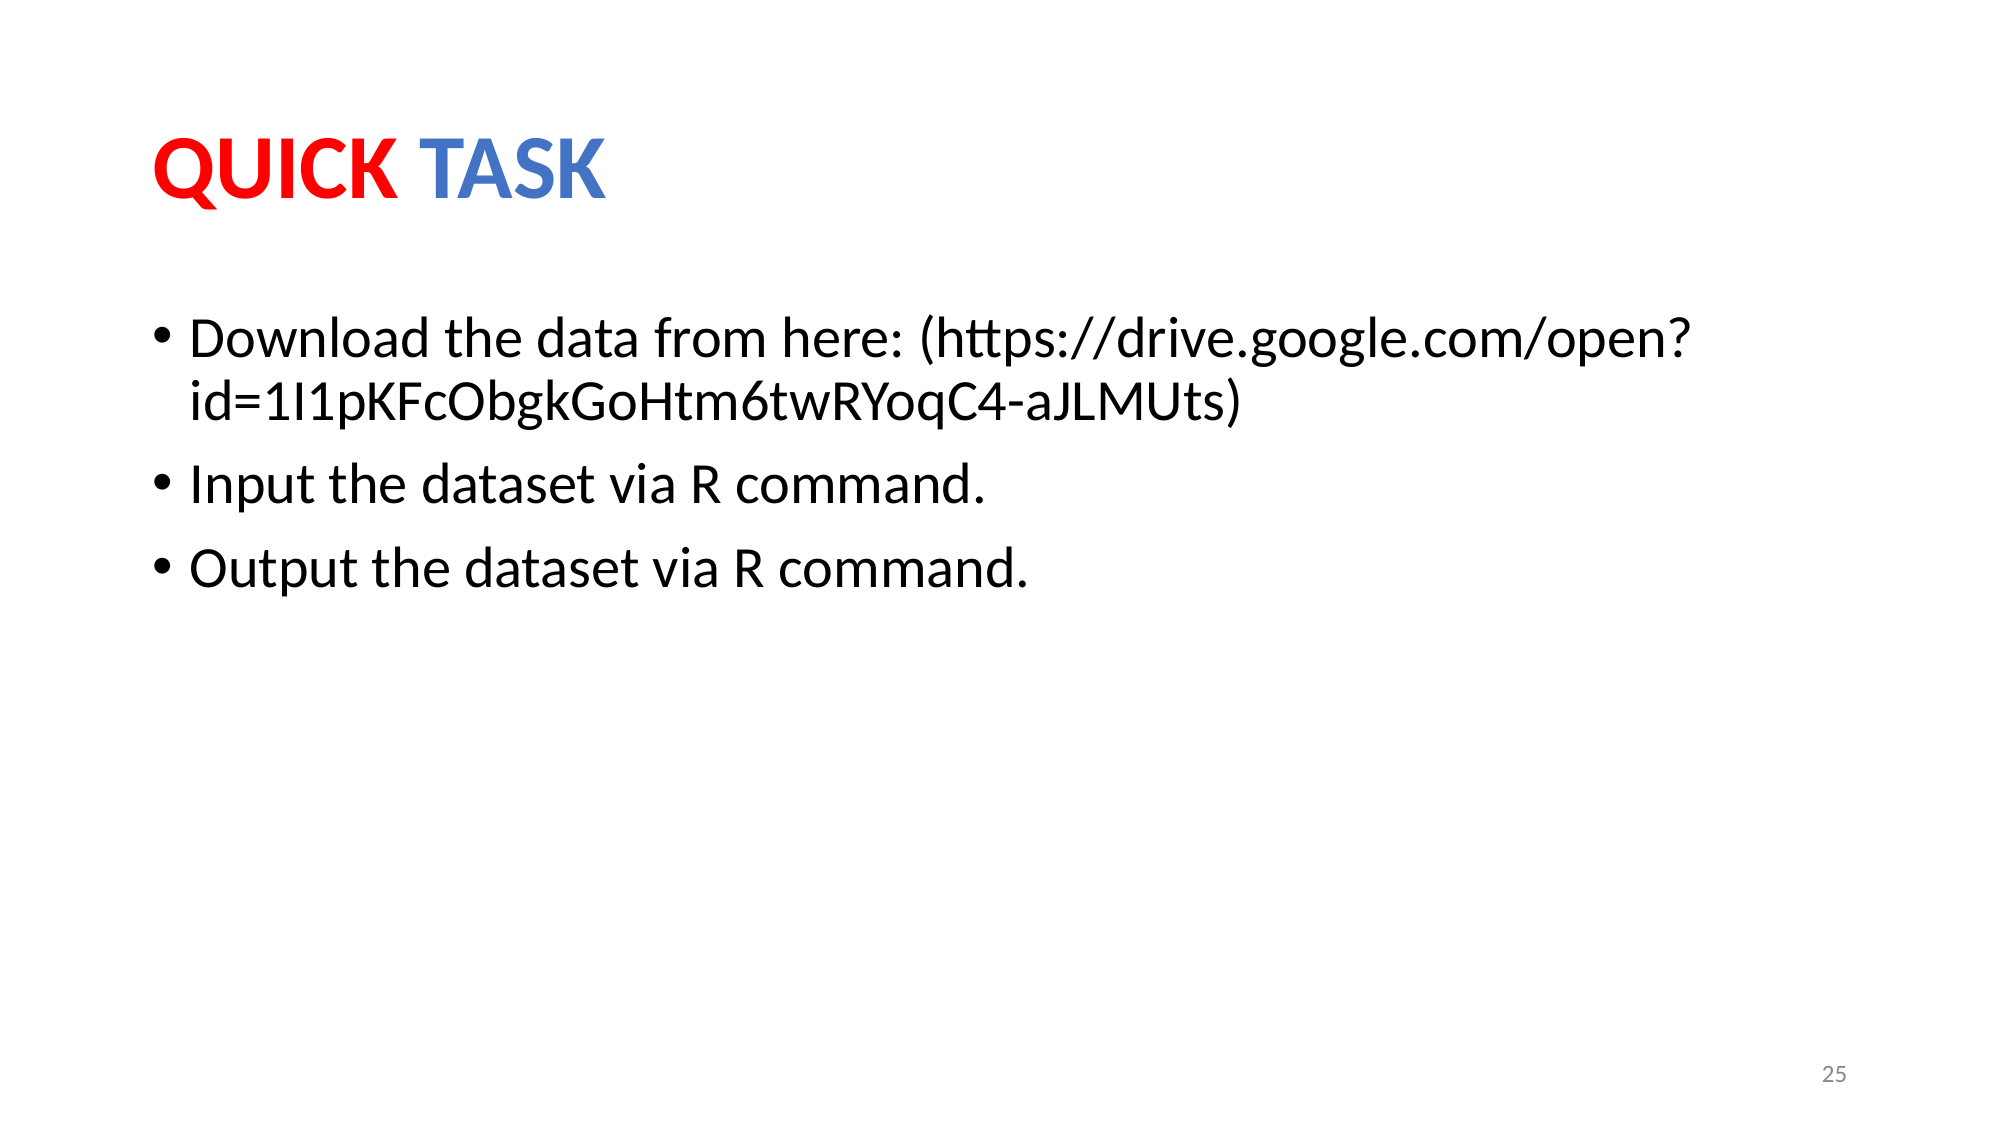

# QUICK TASK
Download the data from here: (https://drive.google.com/open?id=1I1pKFcObgkGoHtm6twRYoqC4-aJLMUts)
Input the dataset via R command.
Output the dataset via R command.
25